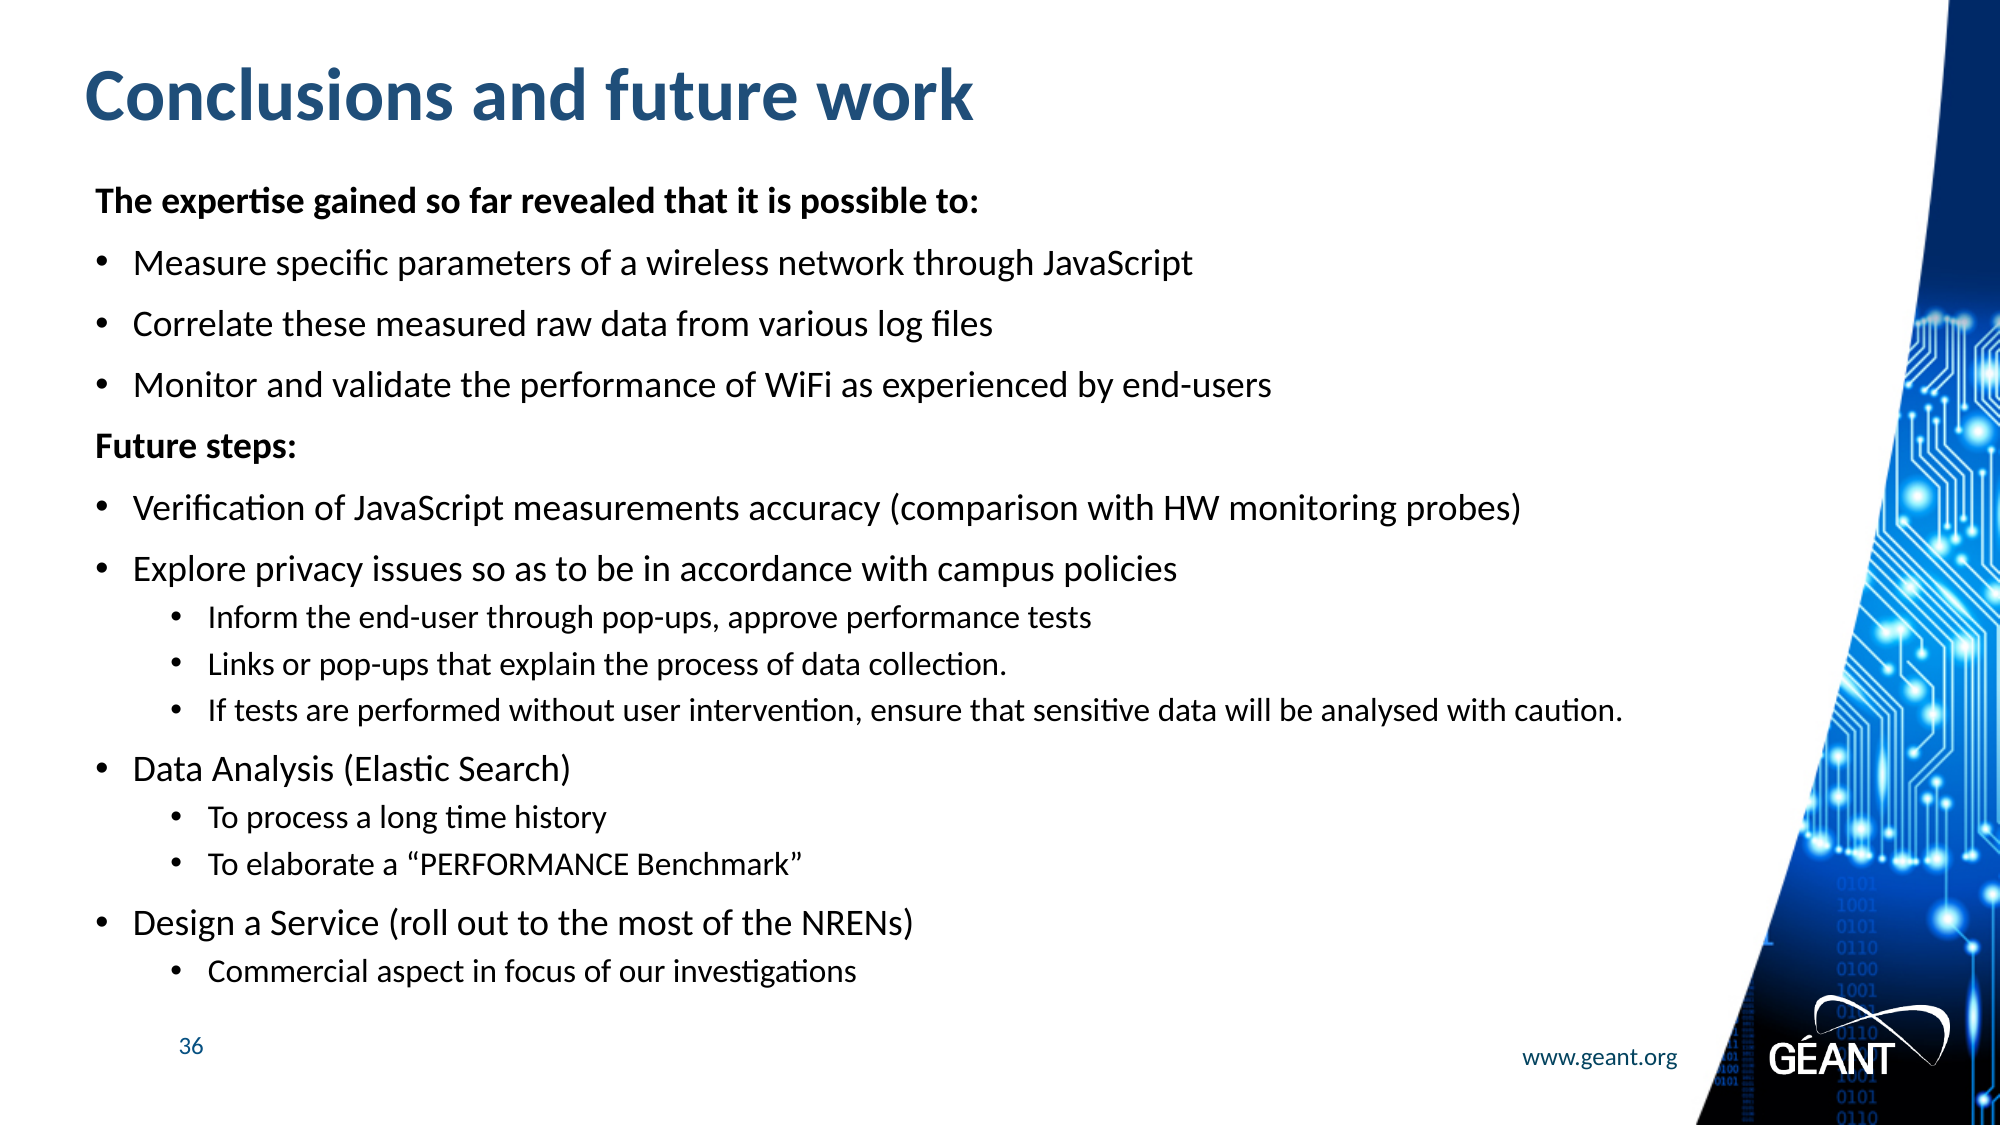

# Conclusions and future work
The expertise gained so far revealed that it is possible to:
Measure specific parameters of a wireless network through JavaScript
Correlate these measured raw data from various log files
Monitor and validate the performance of WiFi as experienced by end-users
Future steps:
Verification of JavaScript measurements accuracy (comparison with HW monitoring probes)
Explore privacy issues so as to be in accordance with campus policies
Inform the end-user through pop-ups, approve performance tests
Links or pop-ups that explain the process of data collection.
If tests are performed without user intervention, ensure that sensitive data will be analysed with caution.
Data Analysis (Elastic Search)
To process a long time history
To elaborate a “PERFORMANCE Benchmark”
Design a Service (roll out to the most of the NRENs)
Commercial aspect in focus of our investigations